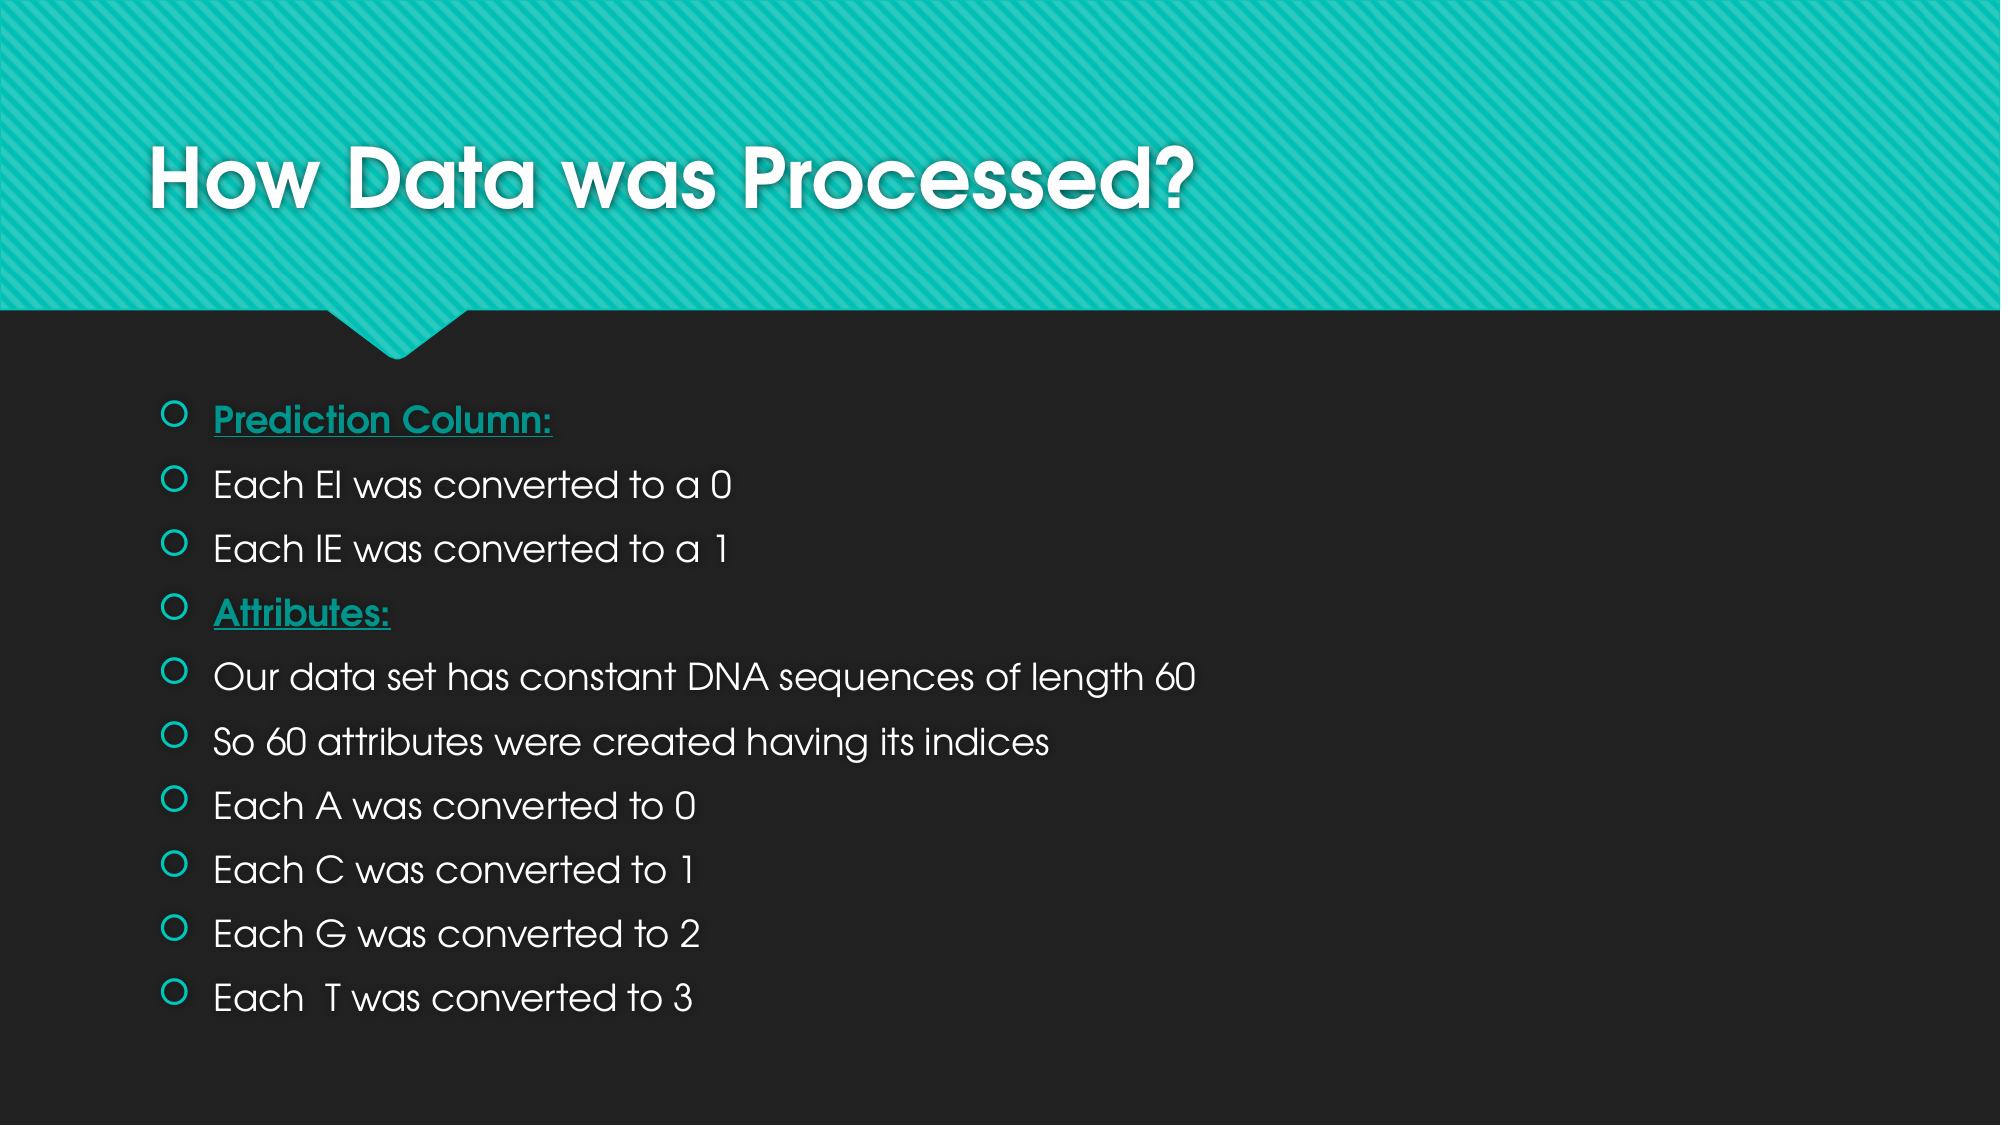

# How Data was Processed?
Prediction Column:
Each EI was converted to a 0
Each IE was converted to a 1
Attributes:
Our data set has constant DNA sequences of length 60
So 60 attributes were created having its indices
Each A was converted to 0
Each C was converted to 1
Each G was converted to 2
Each  T was converted to 3